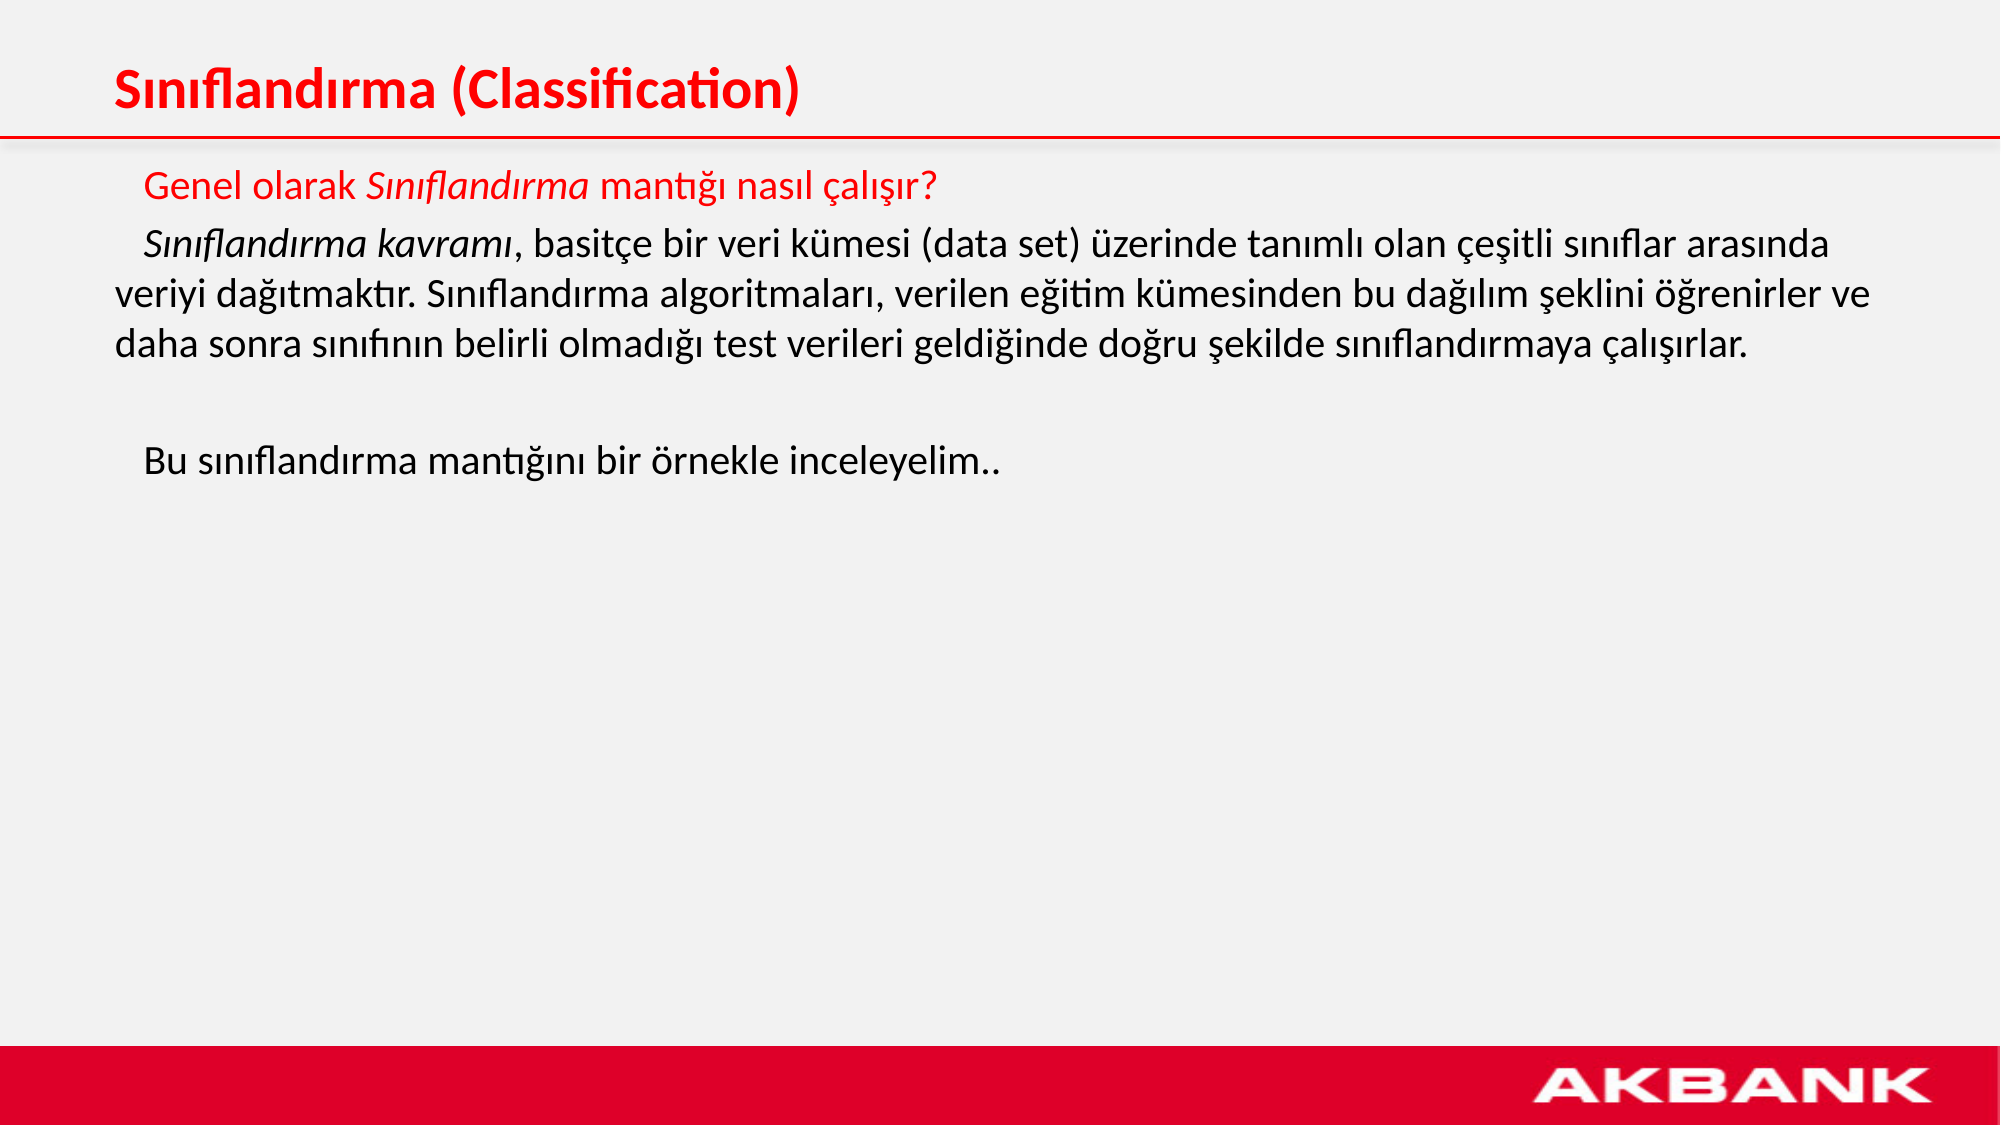

# Sınıflandırma (Classification)
   Genel olarak Sınıflandırma mantığı nasıl çalışır?
   Sınıflandırma kavramı, basitçe bir veri kümesi (data set) üzerinde tanımlı olan çeşitli sınıflar arasında veriyi dağıtmaktır. Sınıflandırma algoritmaları, verilen eğitim kümesinden bu dağılım şeklini öğrenirler ve daha sonra sınıfının belirli olmadığı test verileri geldiğinde doğru şekilde sınıflandırmaya çalışırlar.

   Bu sınıflandırma mantığını bir örnekle inceleyelim..